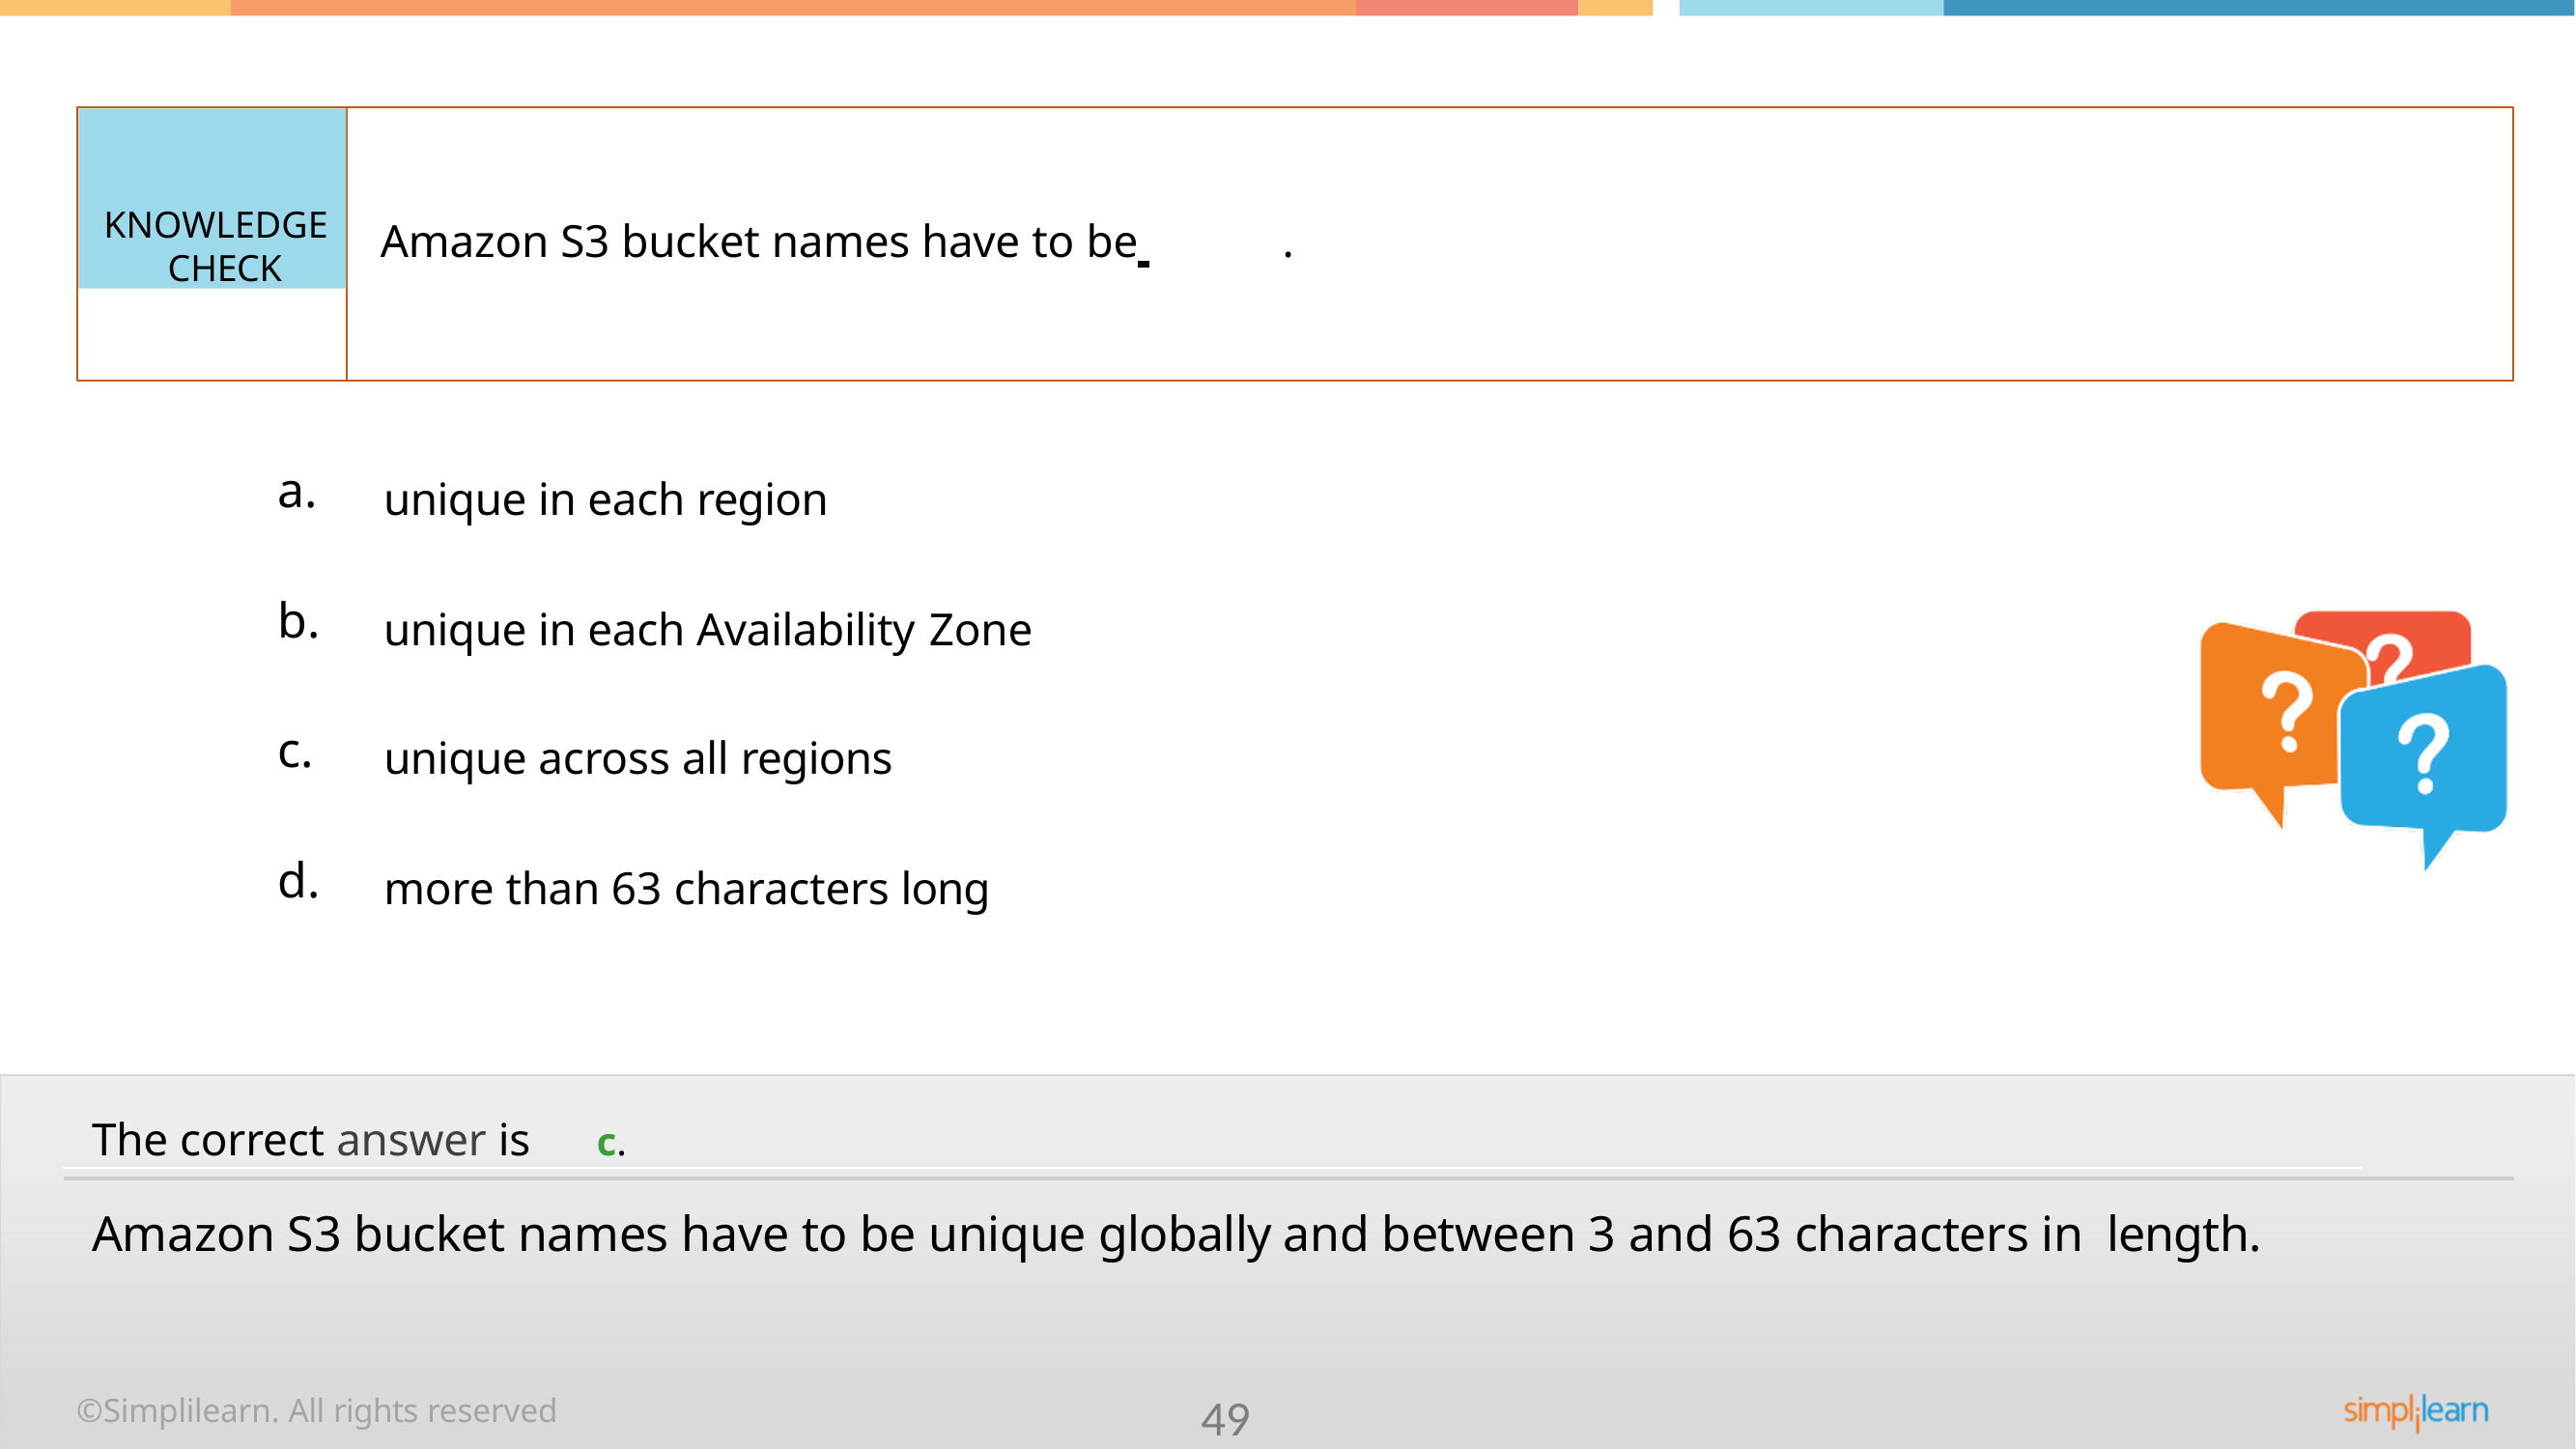

KNOWLEDGE  CHECK
Amazon S3 bucket names have to be 	.
a.
unique in each region
b.
unique in each Availability Zone

c.
unique across all regions
d.
more than 63 characters long
The correct answer is	c.
Amazon S3 bucket names have to be unique globally and between 3 and 63 characters in length.

©Simplilearn. All rights reserved

49